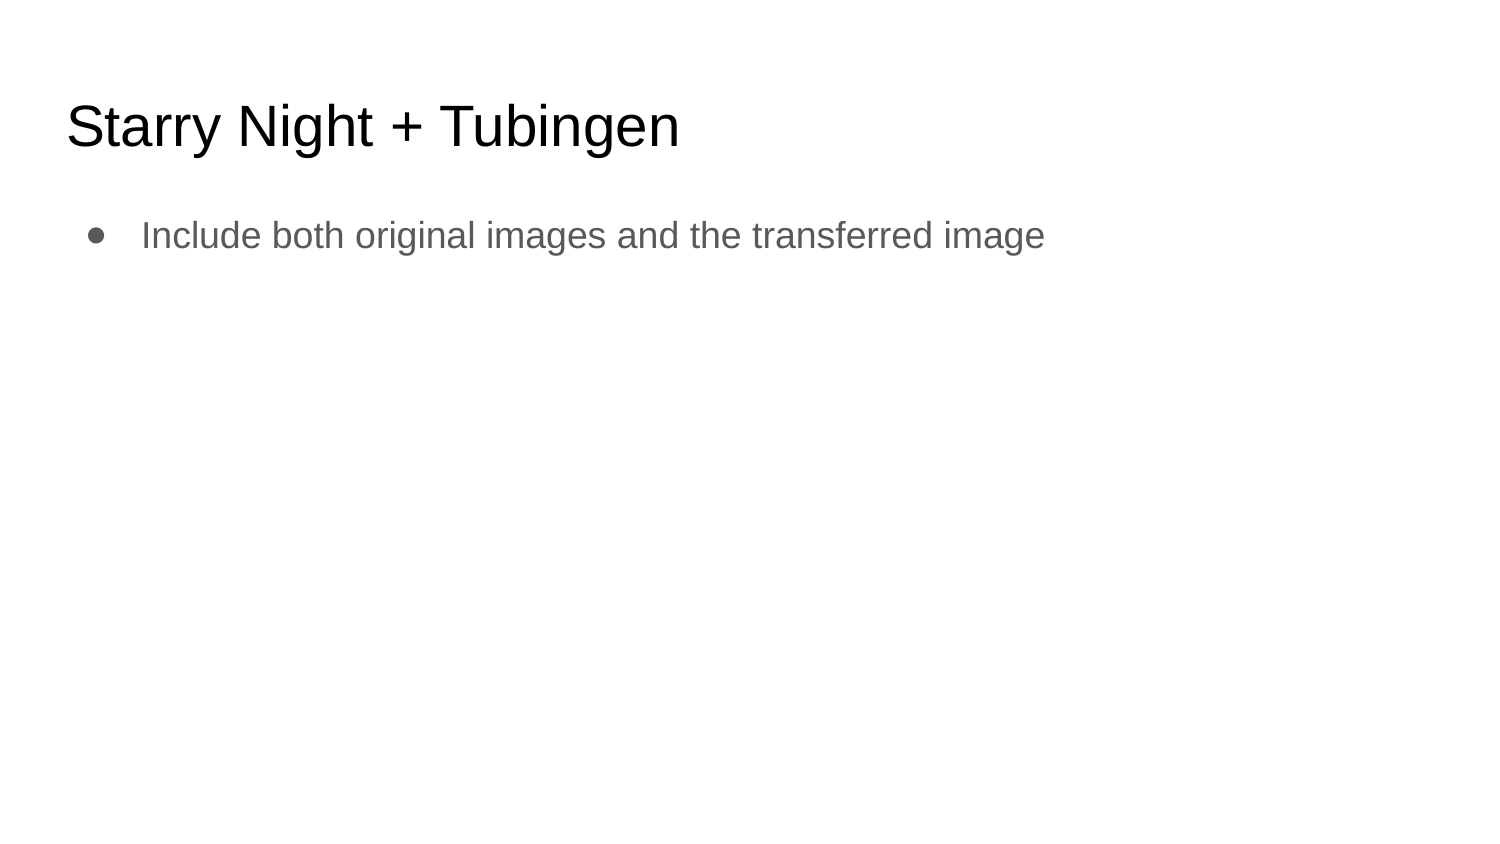

# Starry Night + Tubingen
Include both original images and the transferred image